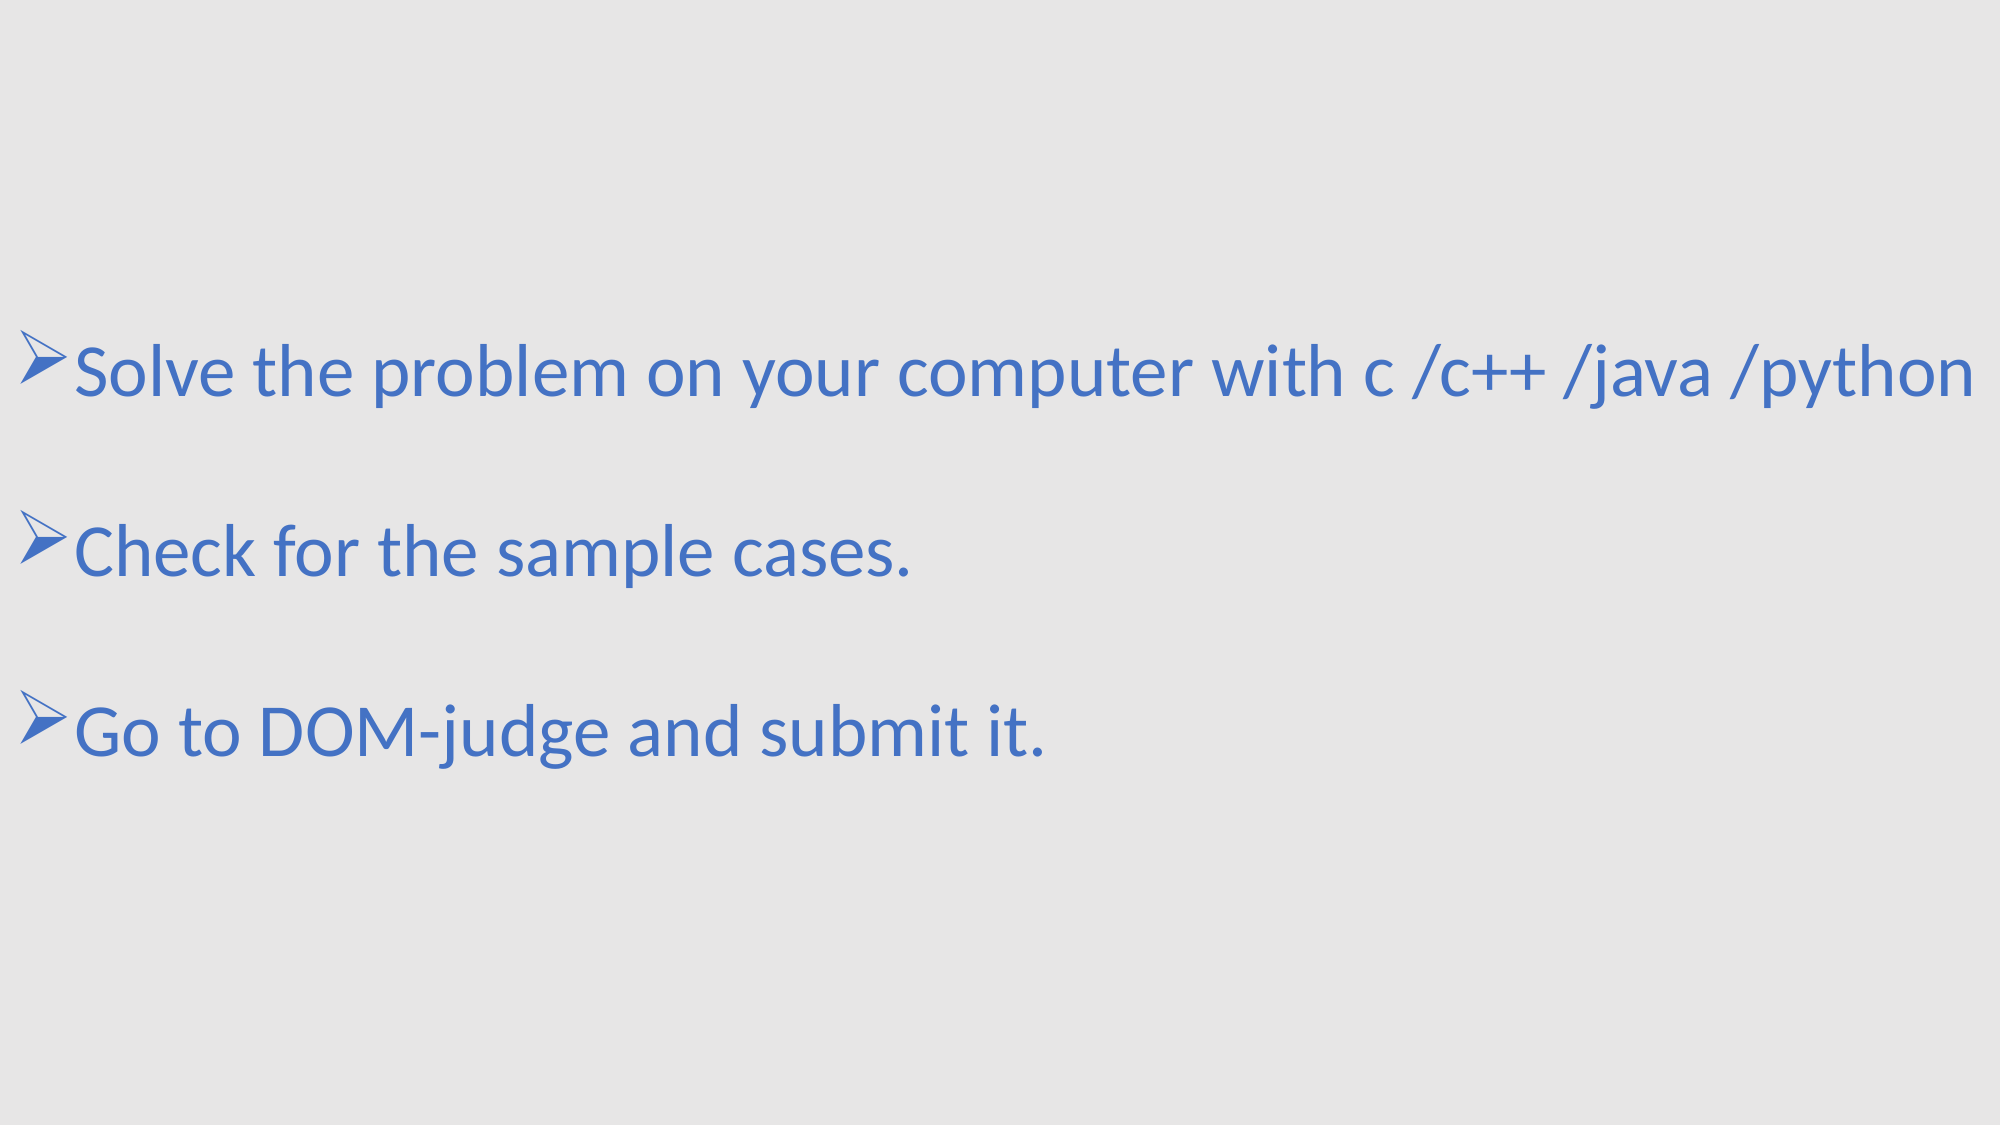

Solve the problem on your computer with c /c++ /java /python

Check for the sample cases.

Go to DOM-judge and submit it.